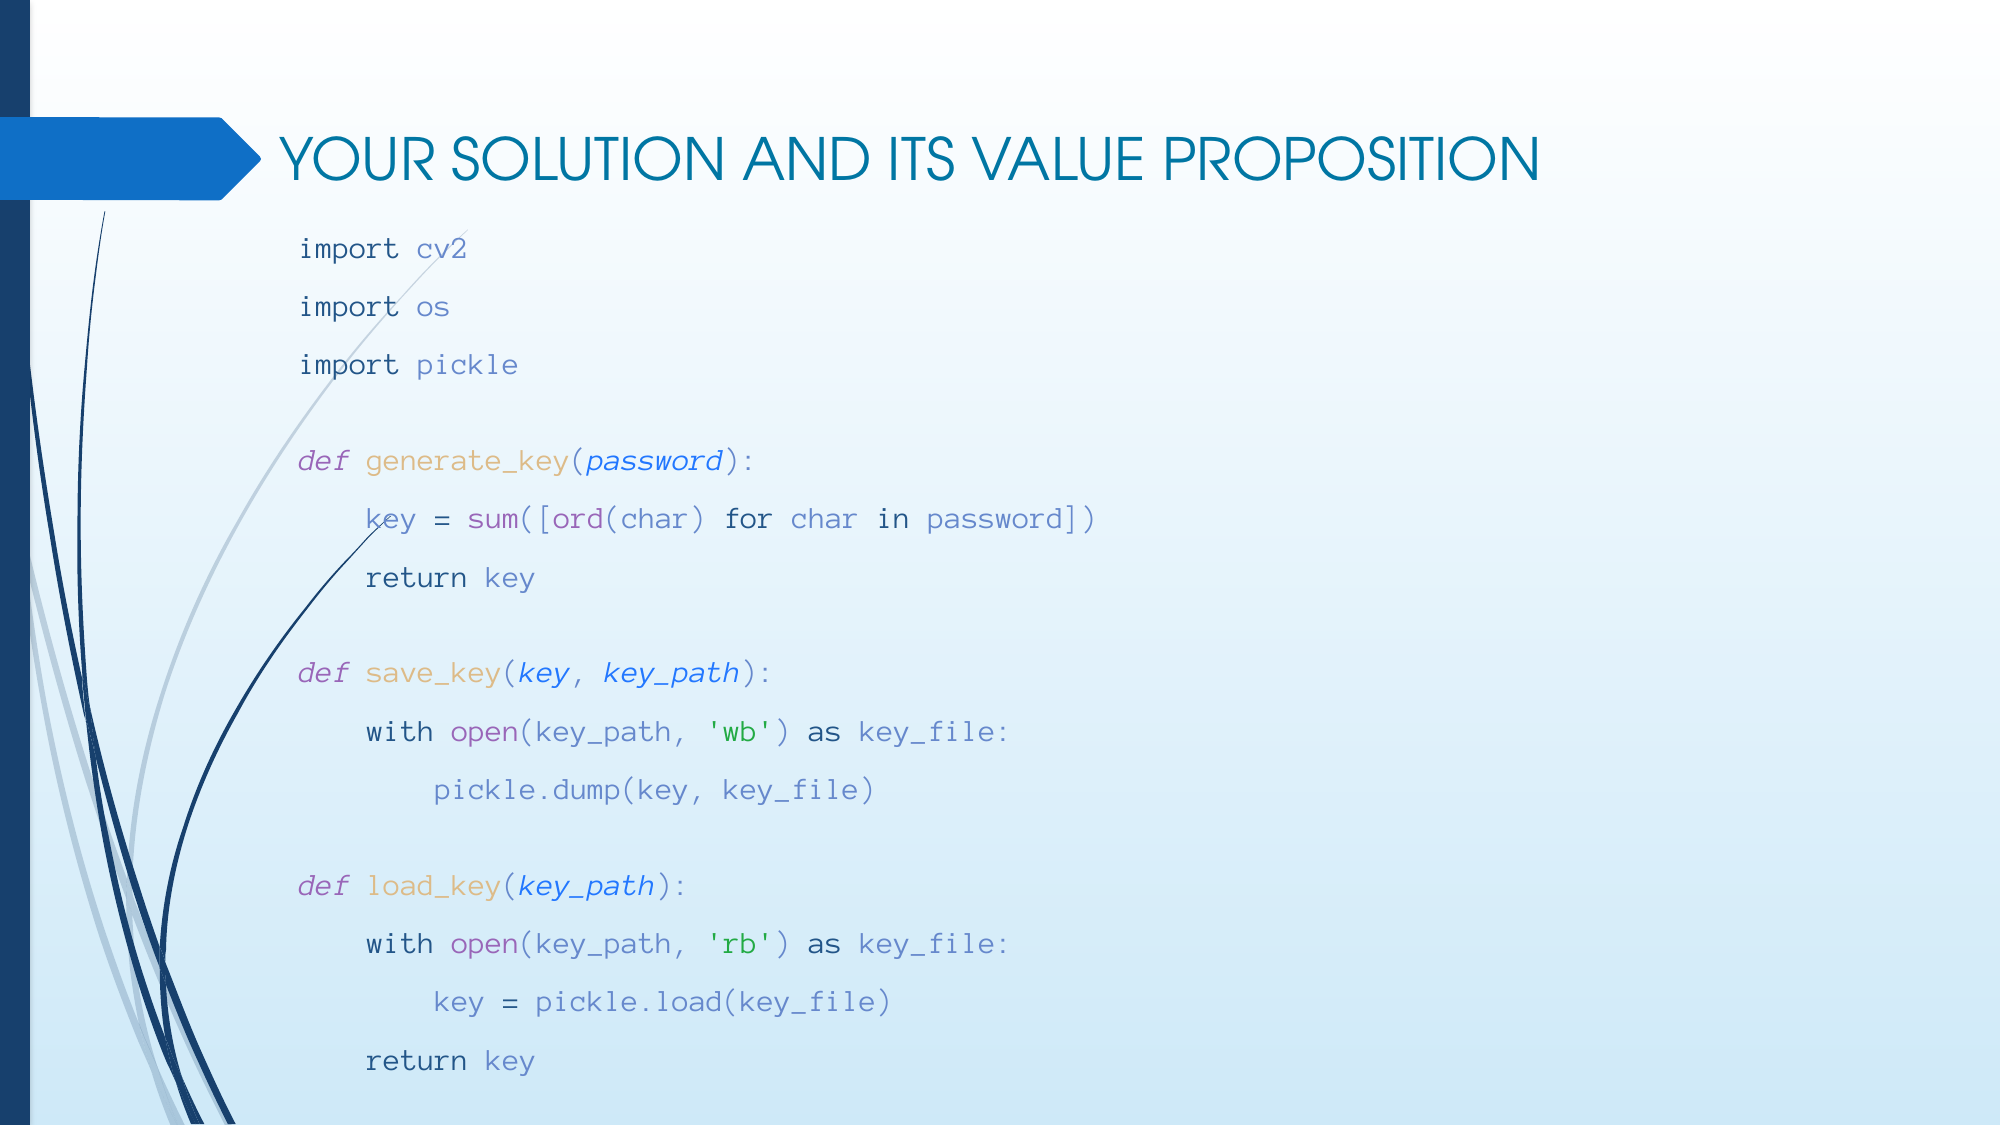

# YOUR SOLUTION AND ITS VALUE PROPOSITION
import cv2
import os
import pickle
def generate_key(password):
    key = sum([ord(char) for char in password])
    return key
def save_key(key, key_path):
    with open(key_path, 'wb') as key_file:
        pickle.dump(key, key_file)
def load_key(key_path):
    with open(key_path, 'rb') as key_file:
        key = pickle.load(key_file)
    return key